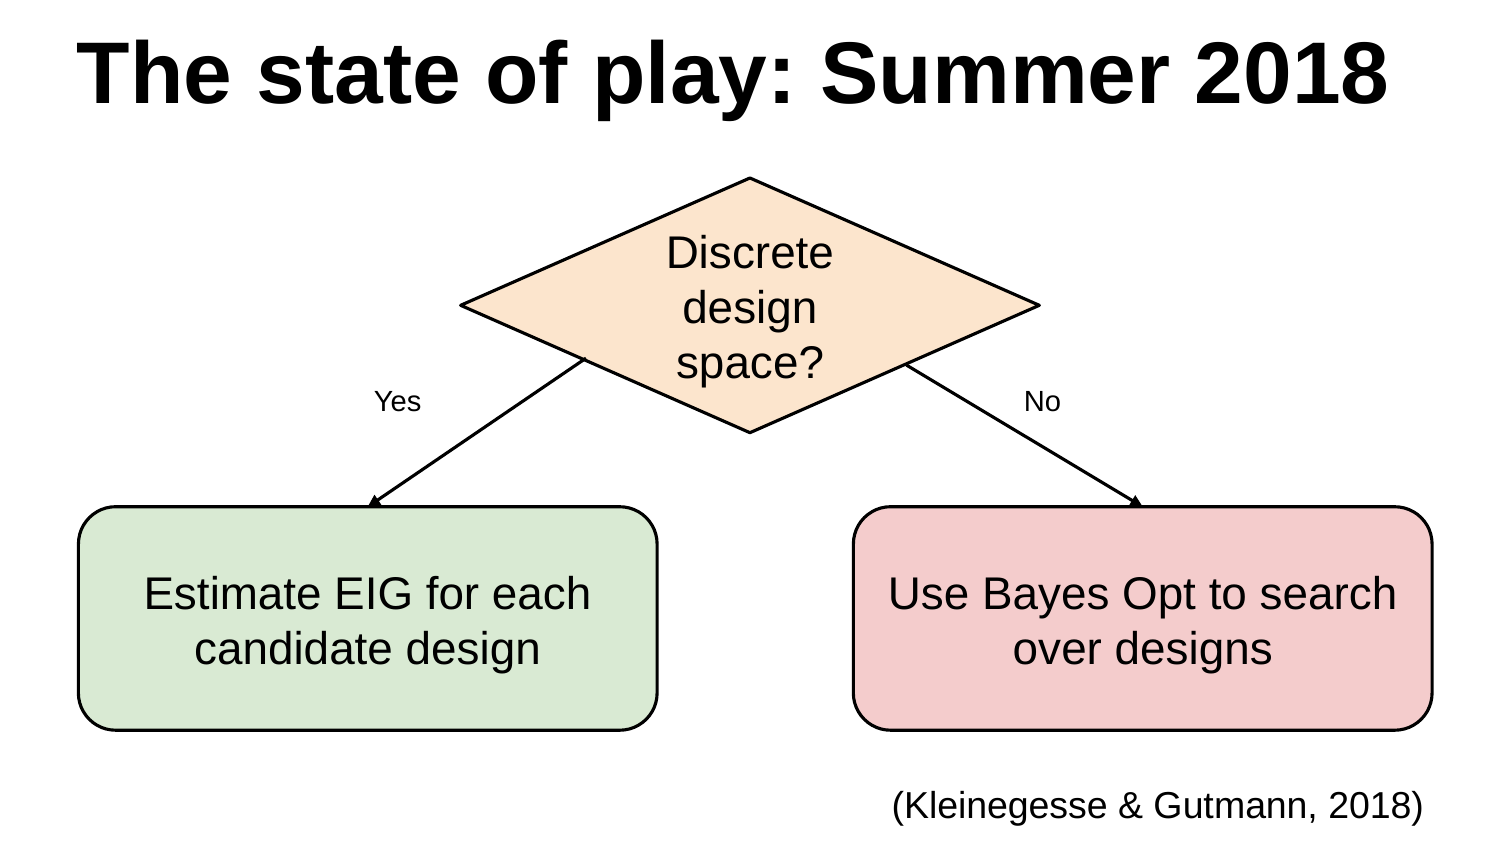

# The state of play: Summer 2018
Discrete design space?
Yes
No
Estimate EIG for each candidate design
Use Bayes Opt to search over designs
(Kleinegesse & Gutmann, 2018)